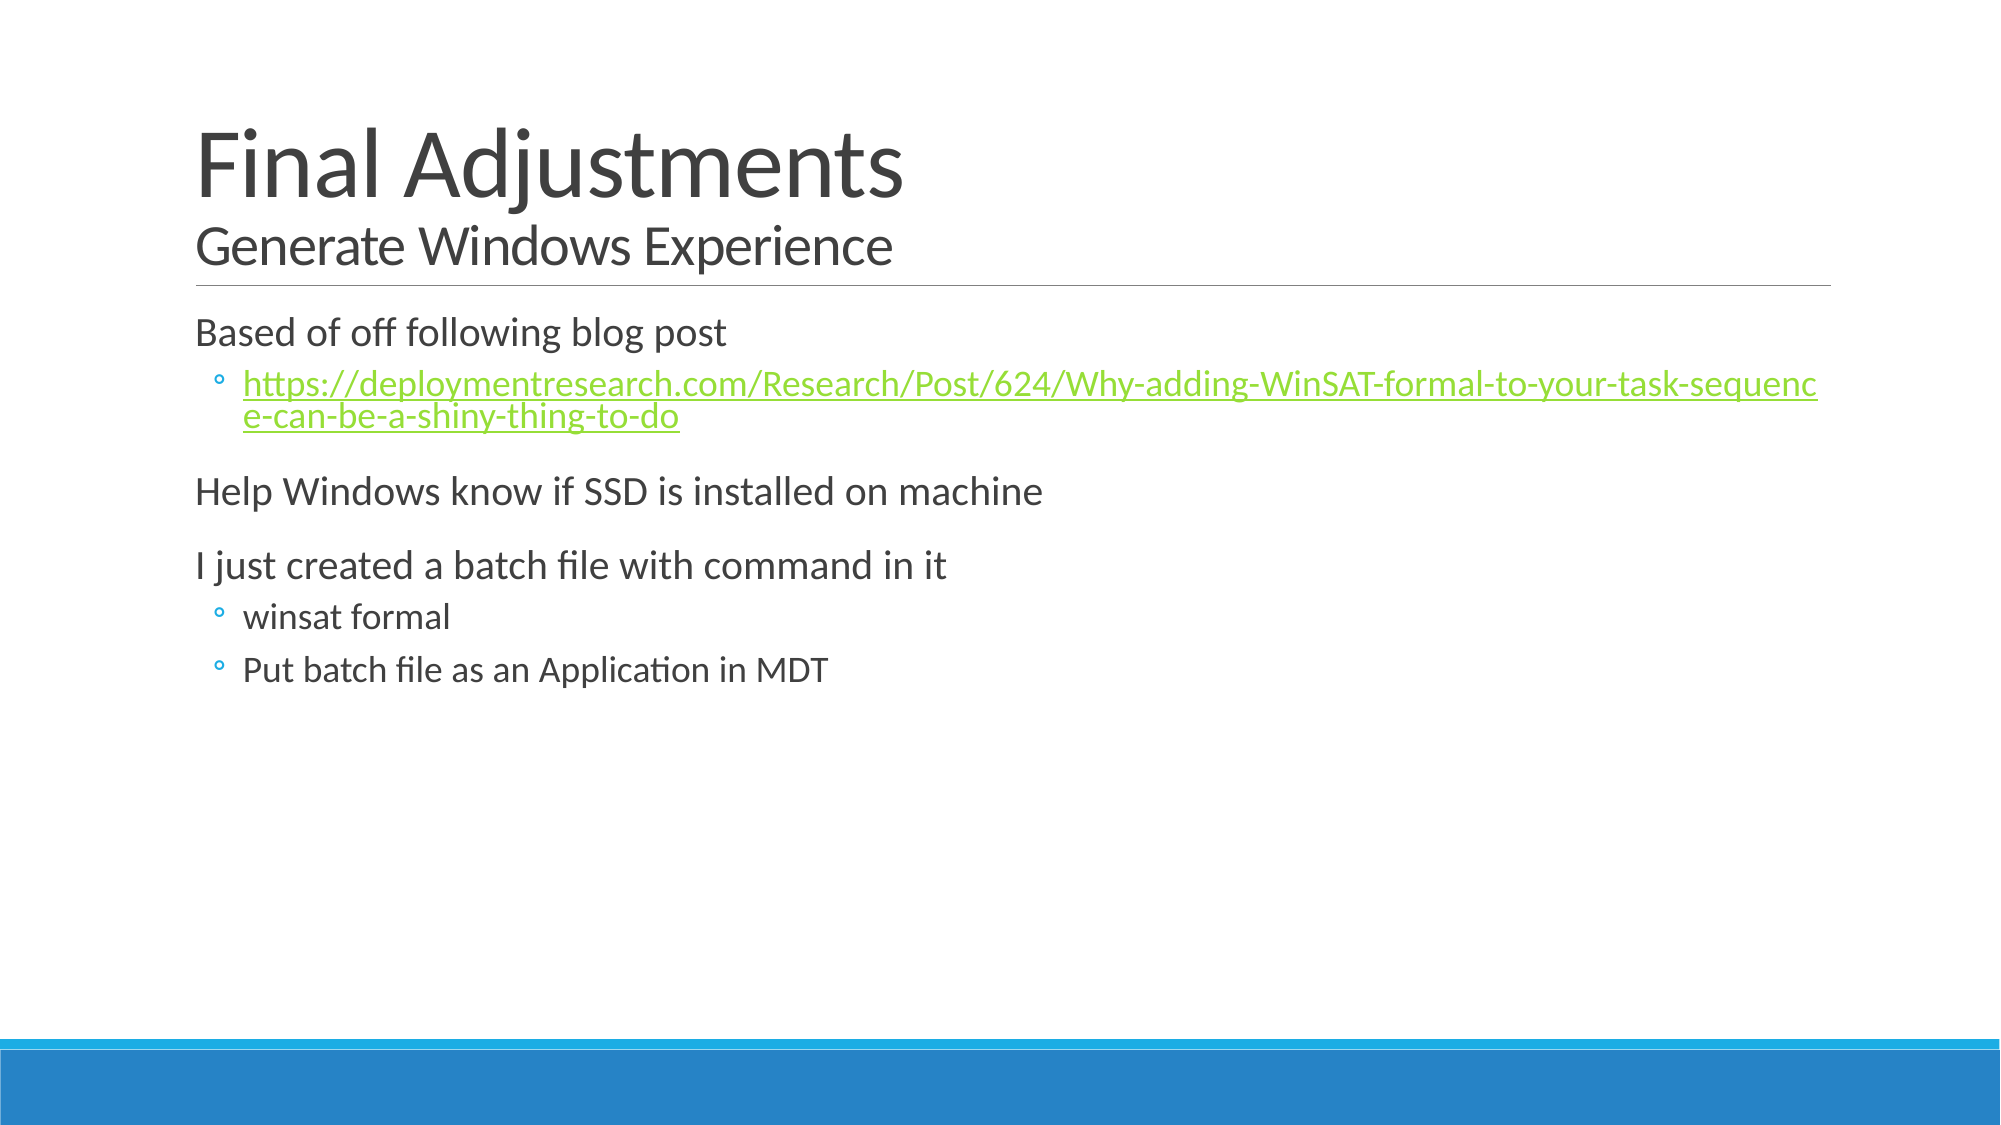

# Final Adjustments Generate Windows Experience
Based of off following blog post
https://deploymentresearch.com/Research/Post/624/Why-adding-WinSAT-formal-to-your-task-sequence-can-be-a-shiny-thing-to-do
Help Windows know if SSD is installed on machine
I just created a batch file with command in it
winsat formal
Put batch file as an Application in MDT